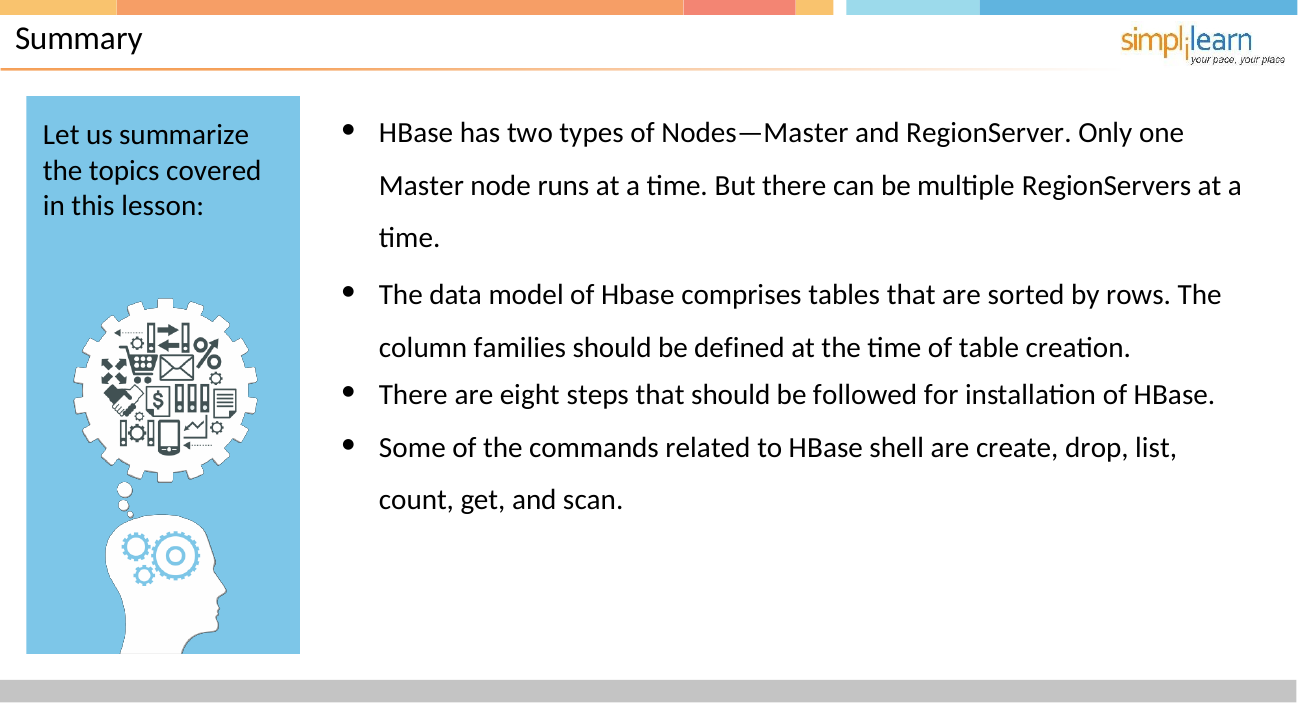

# Summary

HBase has two types of Nodes—Master and RegionServer. Only one Master node runs at a time. But there can be multiple RegionServers at a time.
The data model of Hbase comprises tables that are sorted by rows. The column families should be defined at the time of table creation.
There are eight steps that should be followed for installation of HBase.
Some of the commands related to HBase shell are create, drop, list,
count, get, and scan.

Let us summarize the topics covered in this lesson: